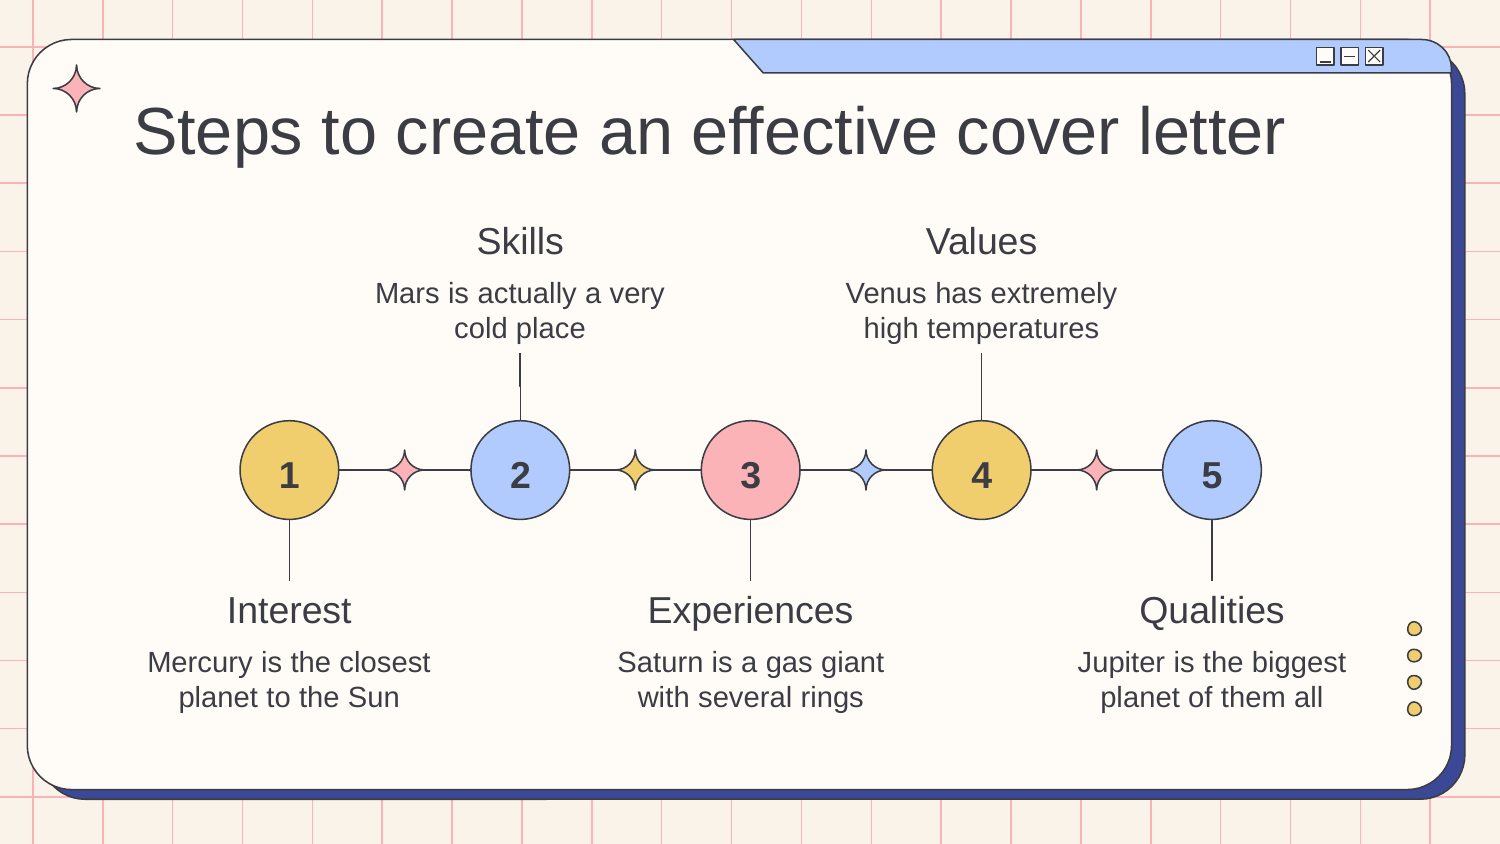

# Steps to create an effective cover letter
Skills
Values
Mars is actually a very cold place
Venus has extremely high temperatures
1
2
3
4
5

Interest
Experiences
Qualities
Mercury is the closest planet to the Sun
Saturn is a gas giant with several rings
Jupiter is the biggest planet of them all